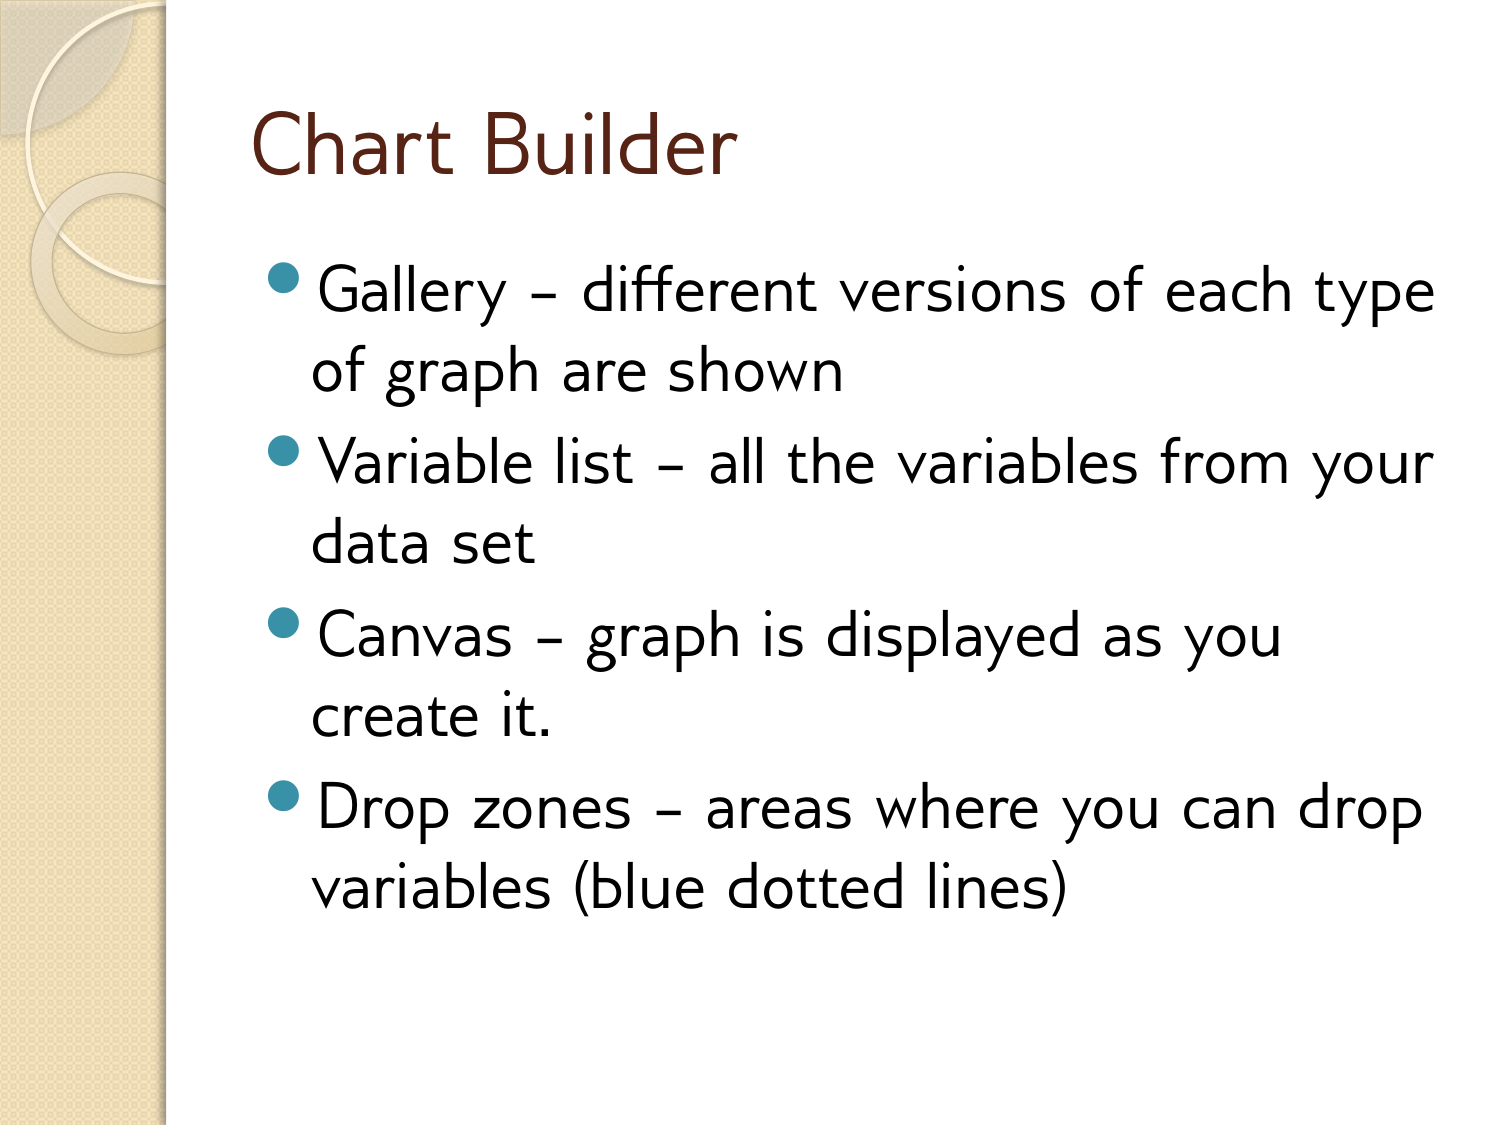

# Chart Builder
Gallery – different versions of each type of graph are shown
Variable list – all the variables from your data set
Canvas – graph is displayed as you create it.
Drop zones – areas where you can drop variables (blue dotted lines)